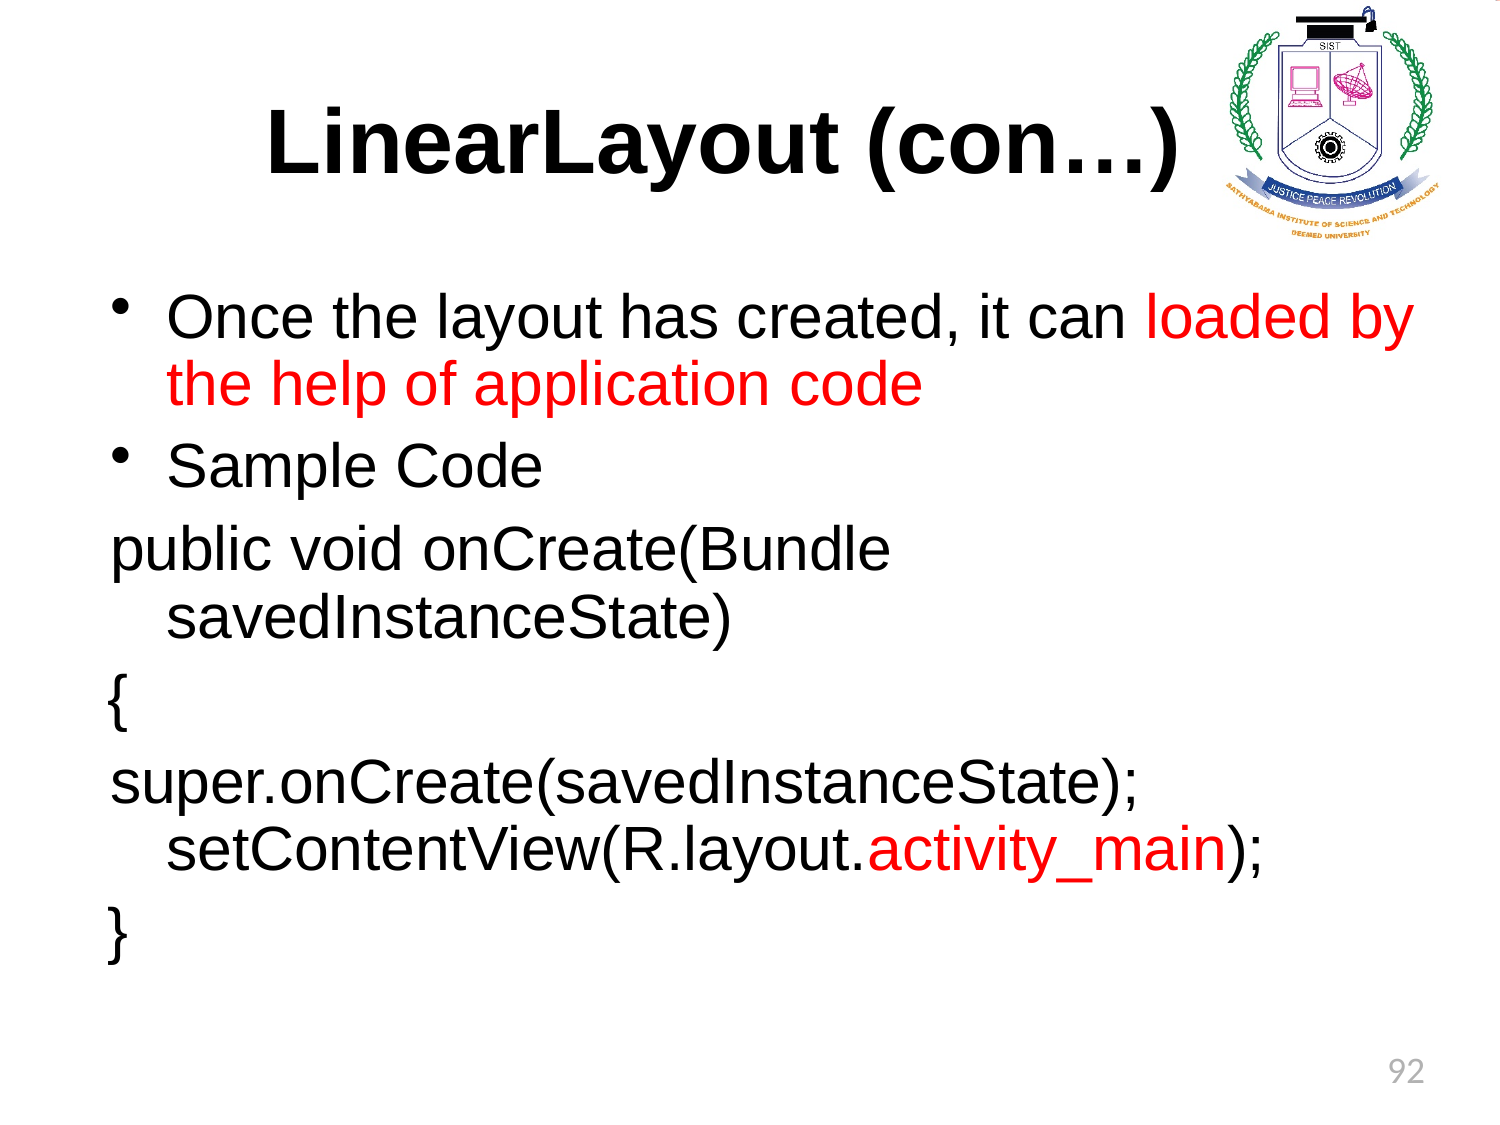

# LinearLayout (con…)
Once the layout has created, it can loaded by  the help of application code
Sample Code
public void onCreate(Bundle  savedInstanceState)
{
super.onCreate(savedInstanceState);  setContentView(R.layout.activity_main);
}
92